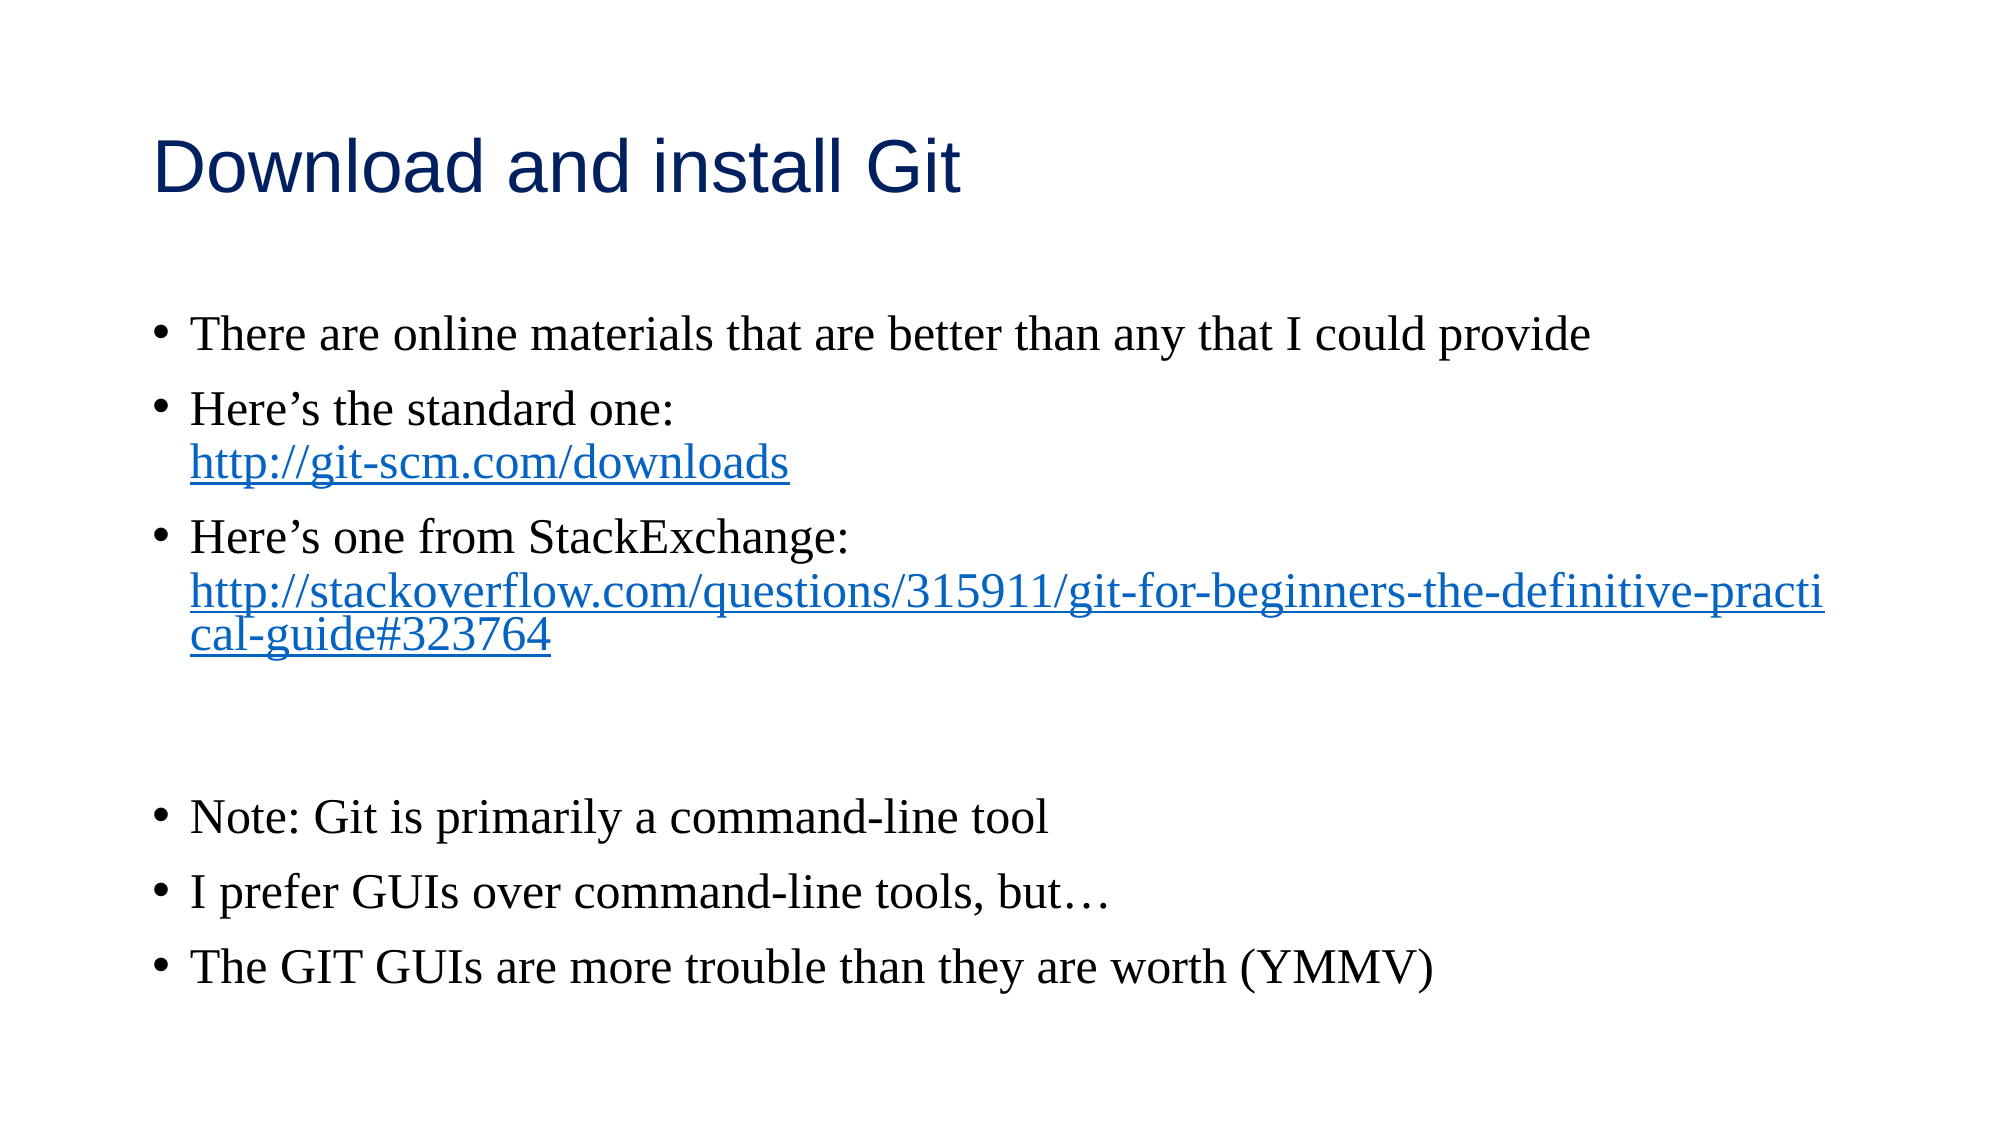

# Download and install Git
There are online materials that are better than any that I could provide
Here’s the standard one:
http://git-scm.com/downloads
Here’s one from StackExchange:
http://stackoverflow.com/questions/315911/git-for-beginners-the-definitive-practical-guide#323764
Note: Git is primarily a command-line tool
I prefer GUIs over command-line tools, but…
The GIT GUIs are more trouble than they are worth (YMMV)